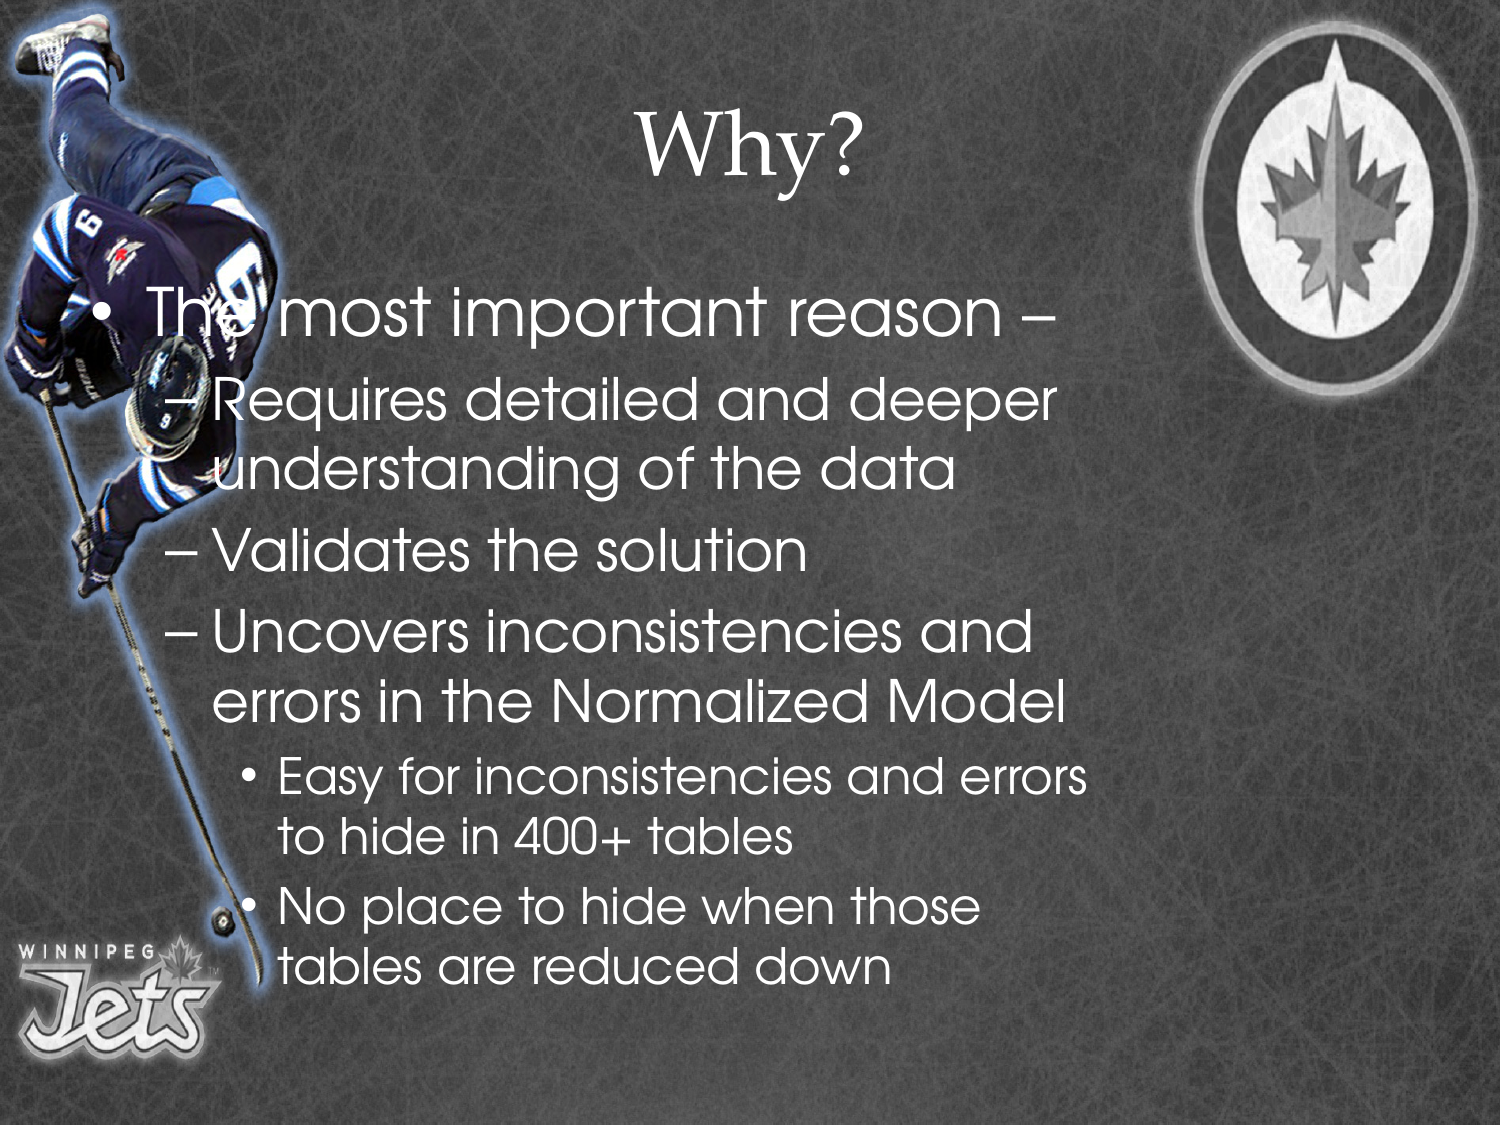

# Why?
The most important reason –
Requires detailed and deeper understanding of the data
Validates the solution
Uncovers inconsistencies and errors in the Normalized Model
Easy for inconsistencies and errors to hide in 400+ tables
No place to hide when those tables are reduced down